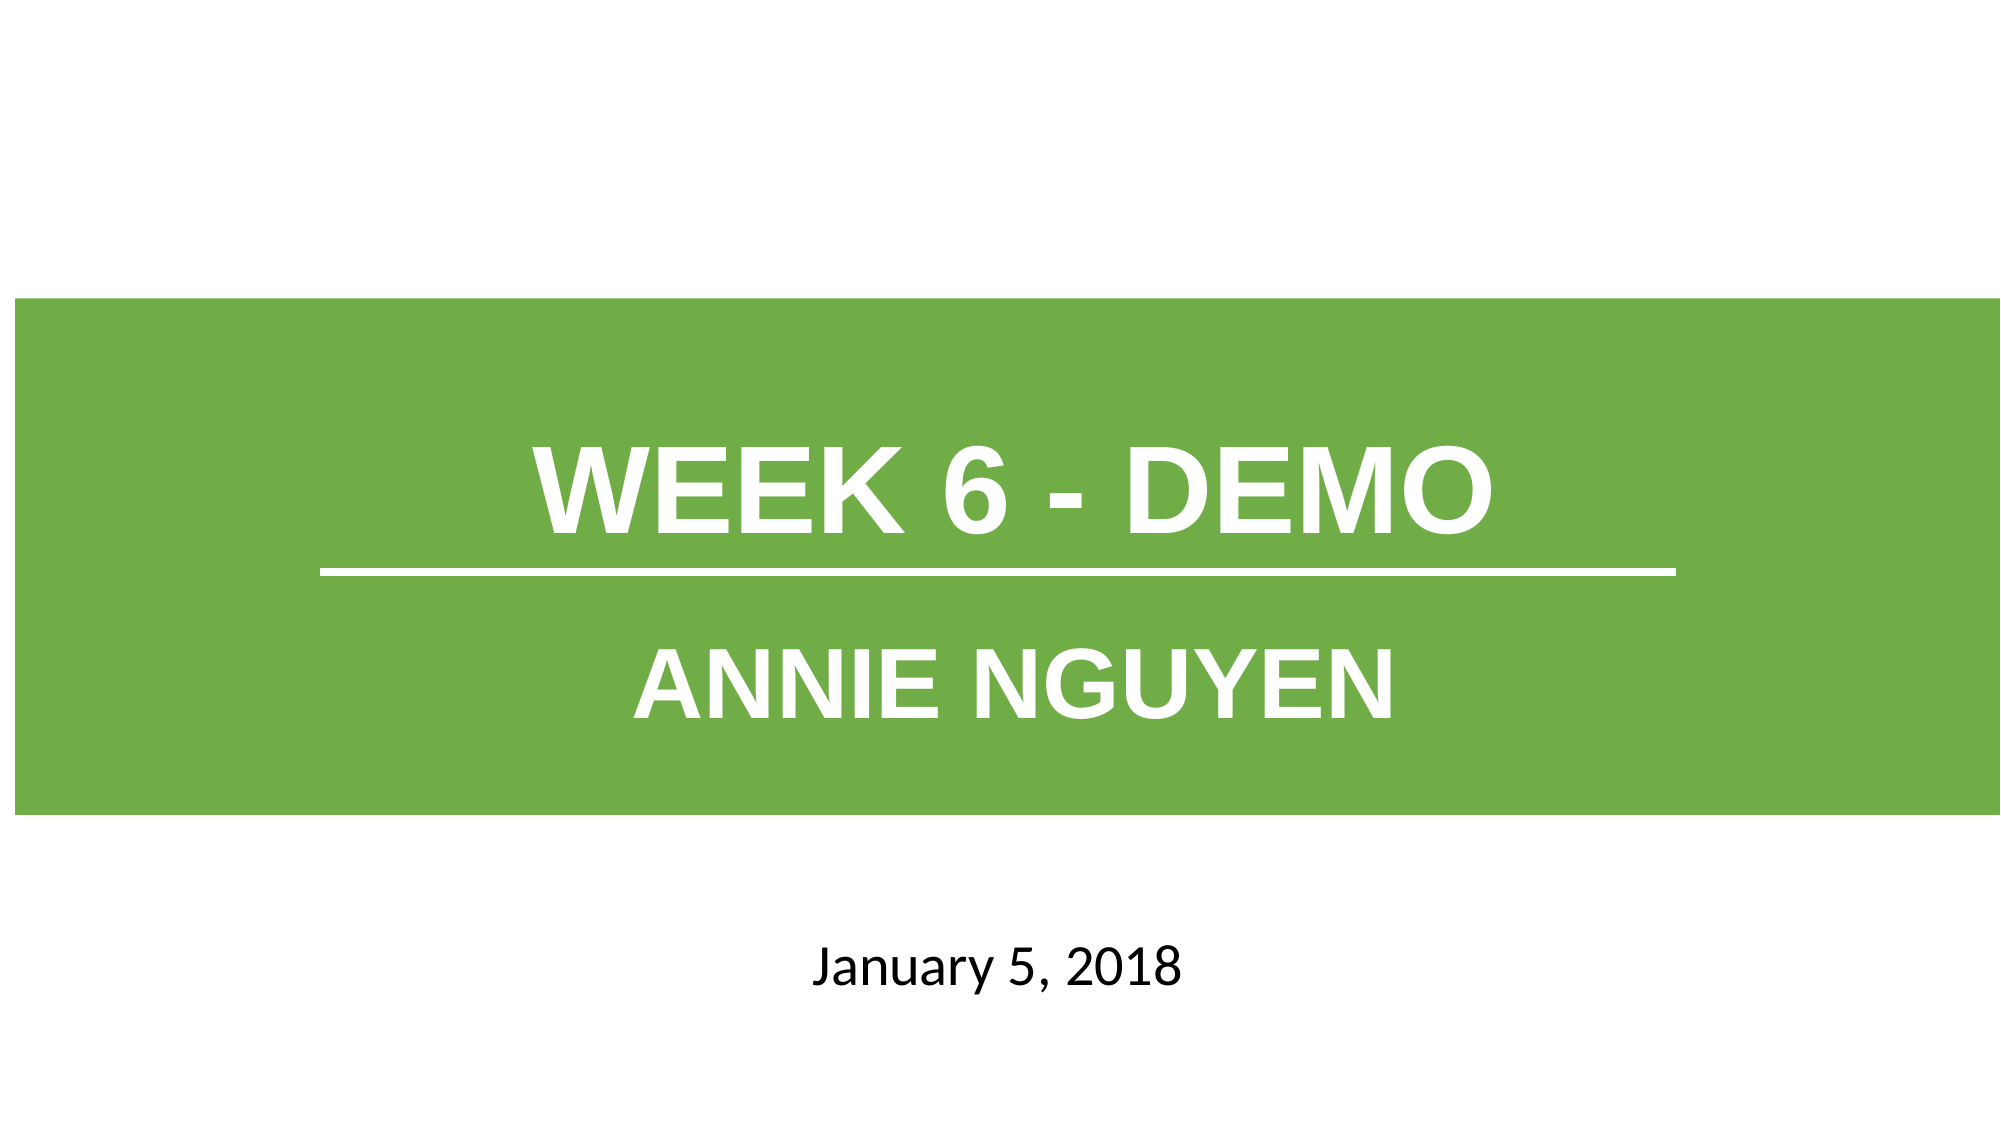

WEEK 6 - DEMO
ANNIE NGUYEN
January 5, 2018